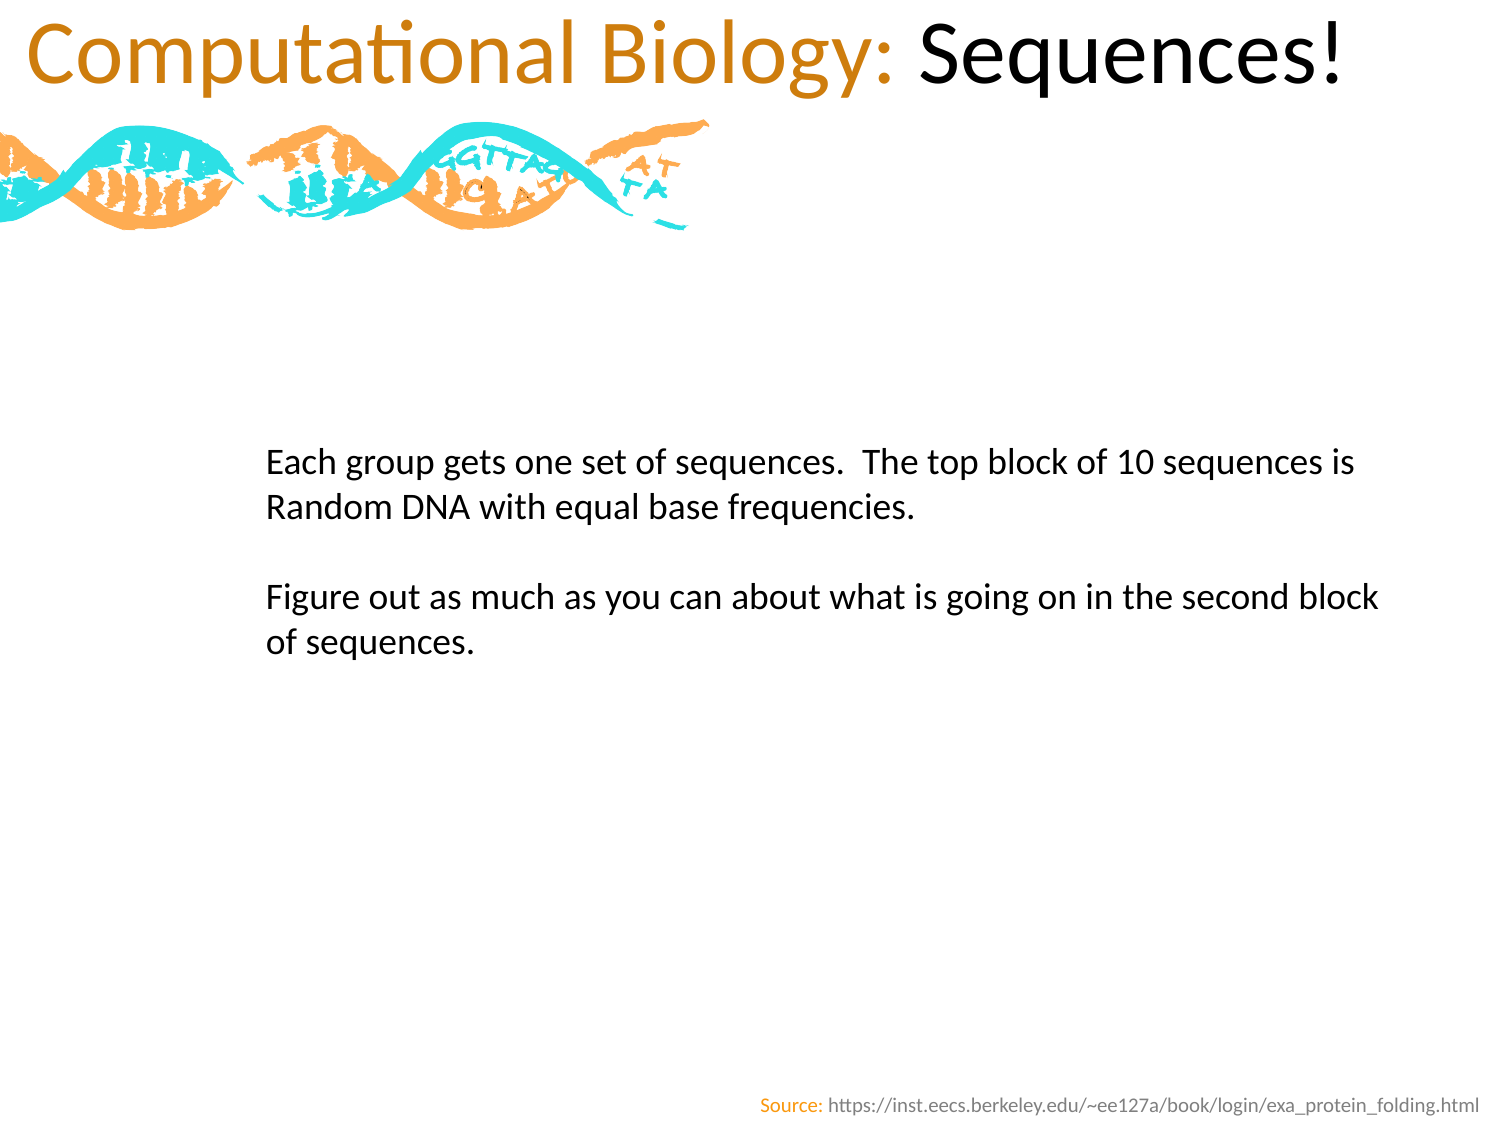

Computational Biology: Sequences!
Each group gets one set of sequences.  The top block of 10 sequences is
Random DNA with equal base frequencies.

Figure out as much as you can about what is going on in the second block
of sequences.
Source: https://inst.eecs.berkeley.edu/~ee127a/book/login/exa_protein_folding.html